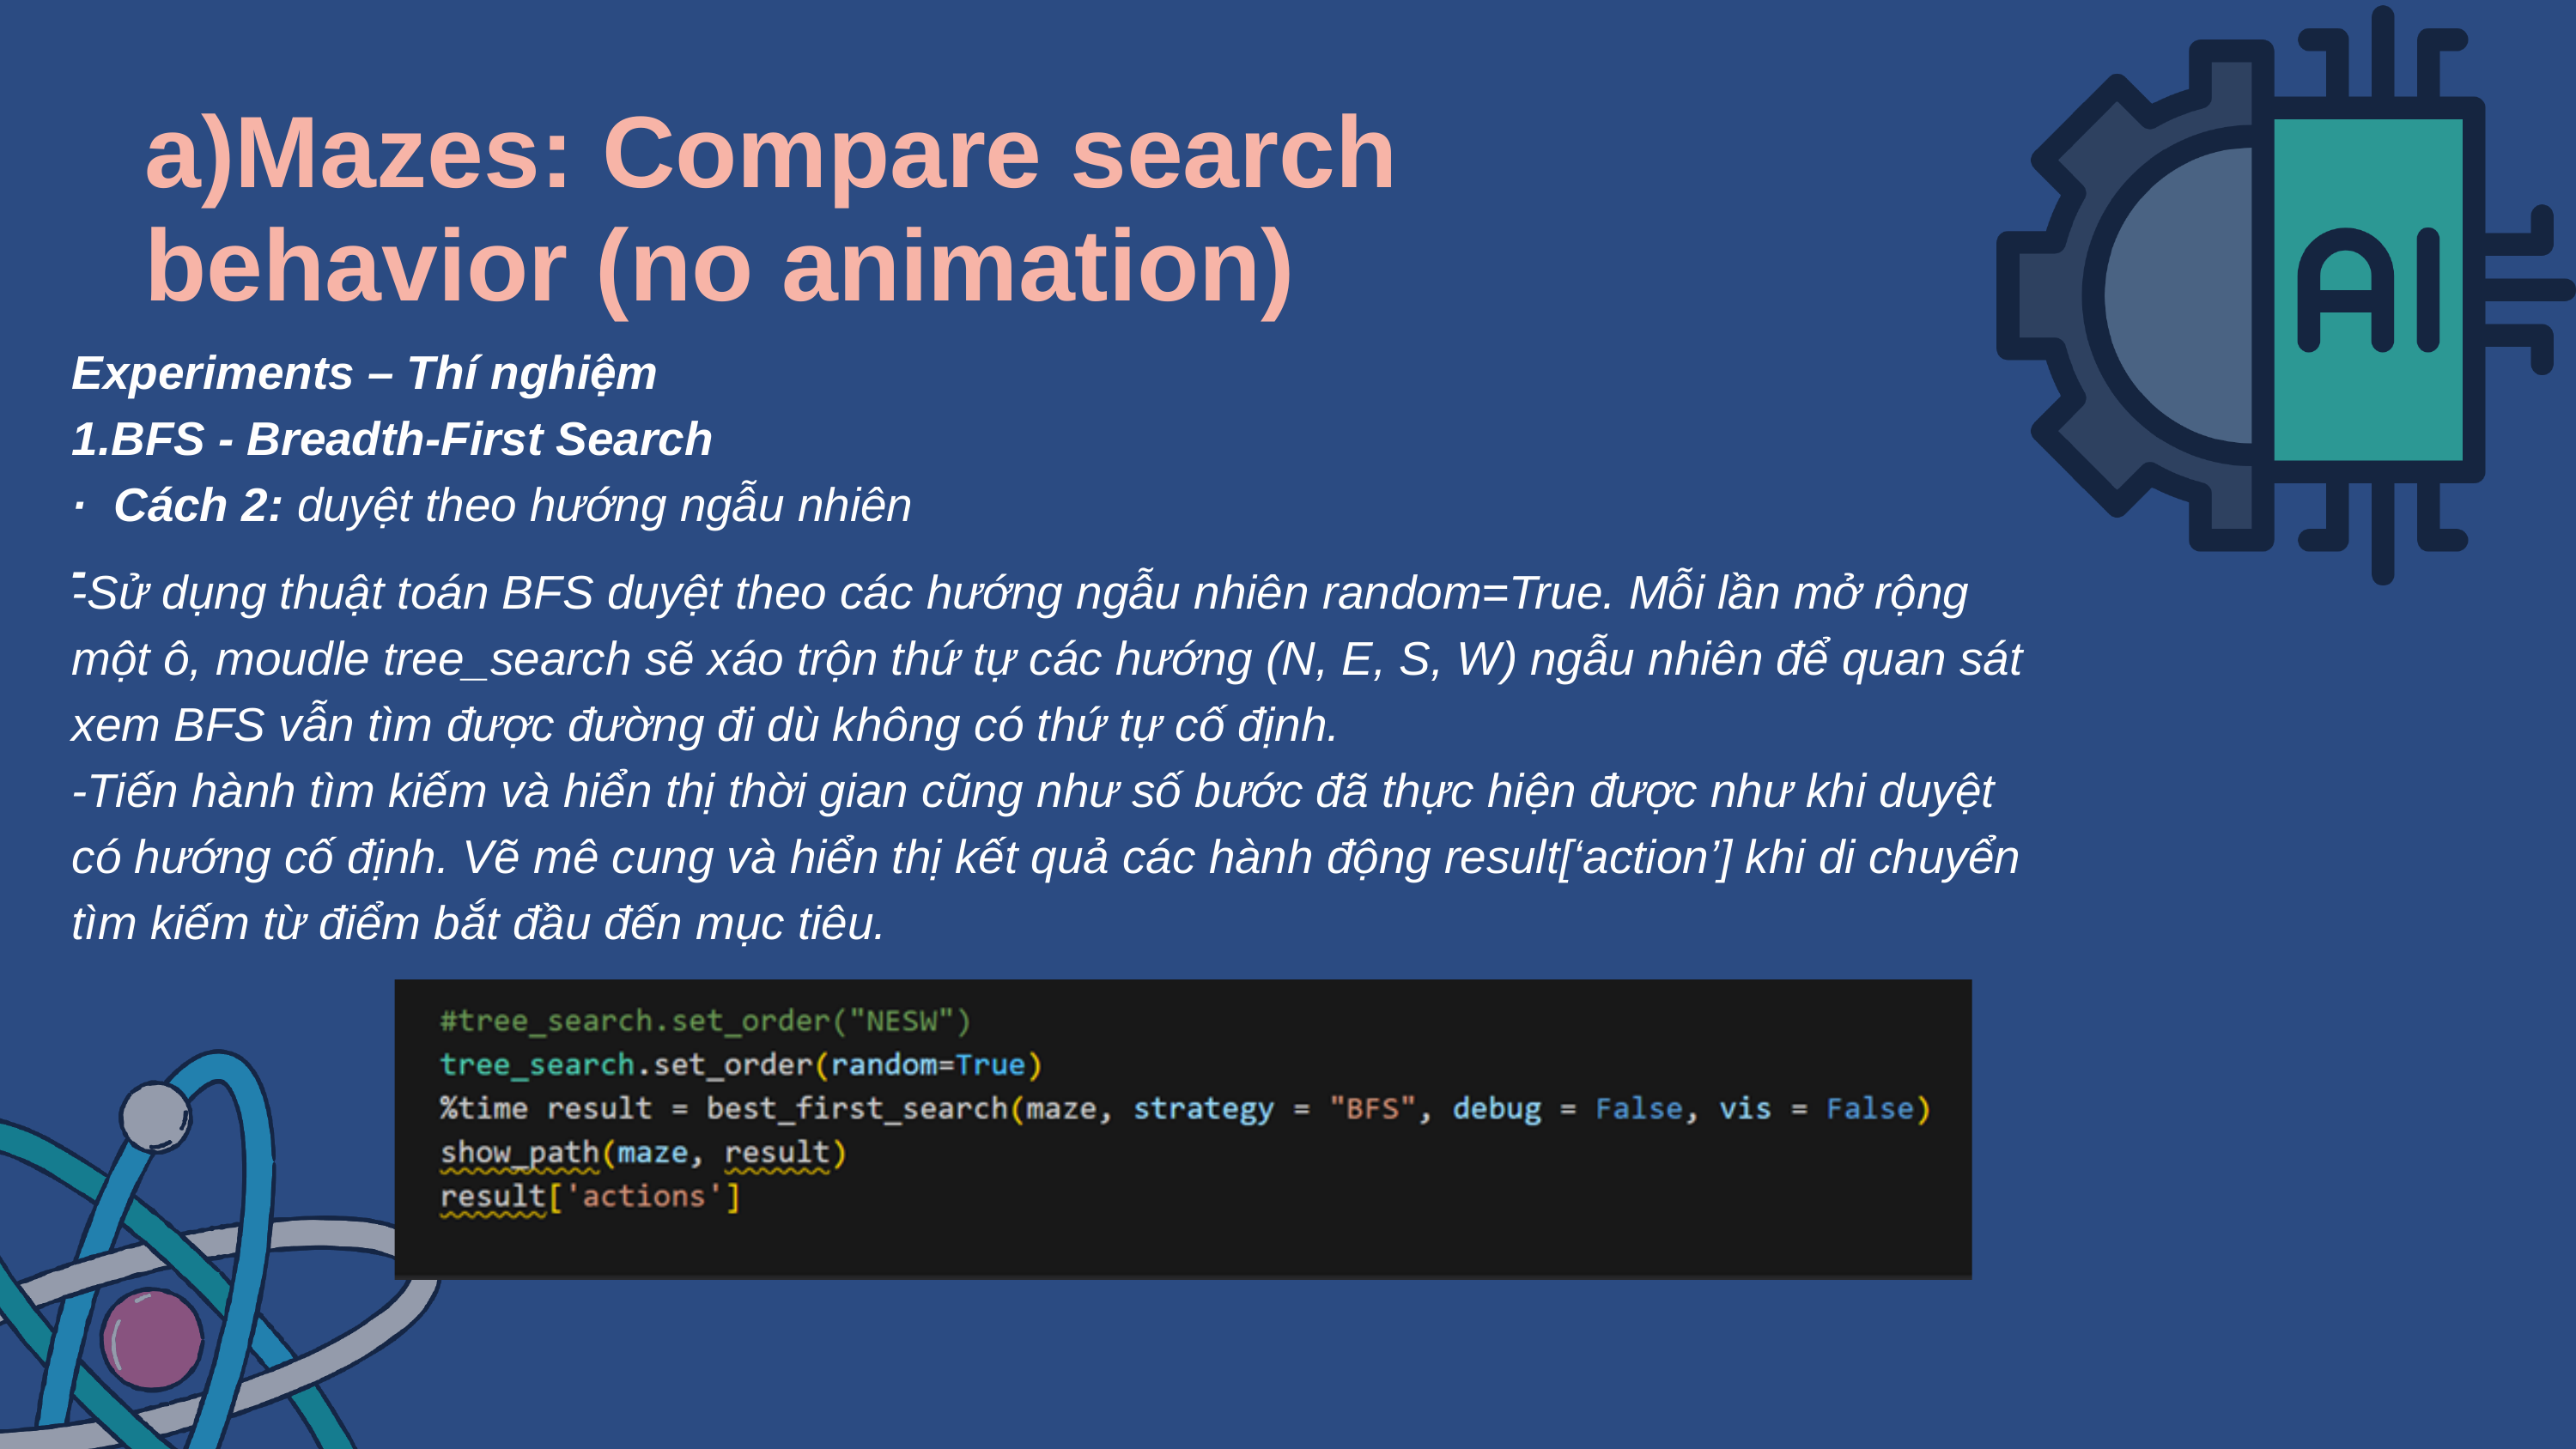

a)Mazes: Compare search behavior (no animation)
Experiments – Thí nghiệm
1.BFS - Breadth-First Search
·  Cách 2: duyệt theo hướng ngẫu nhiên
-
-Sử dụng thuật toán BFS duyệt theo các hướng ngẫu nhiên random=True. Mỗi lần mở rộng một ô, moudle tree_search sẽ xáo trộn thứ tự các hướng (N, E, S, W) ngẫu nhiên để quan sát xem BFS vẫn tìm được đường đi dù không có thứ tự cố định.
-Tiến hành tìm kiếm và hiển thị thời gian cũng như số bước đã thực hiện được như khi duyệt có hướng cố định. Vẽ mê cung và hiển thị kết quả các hành động result[‘action’] khi di chuyển tìm kiếm từ điểm bắt đầu đến mục tiêu.